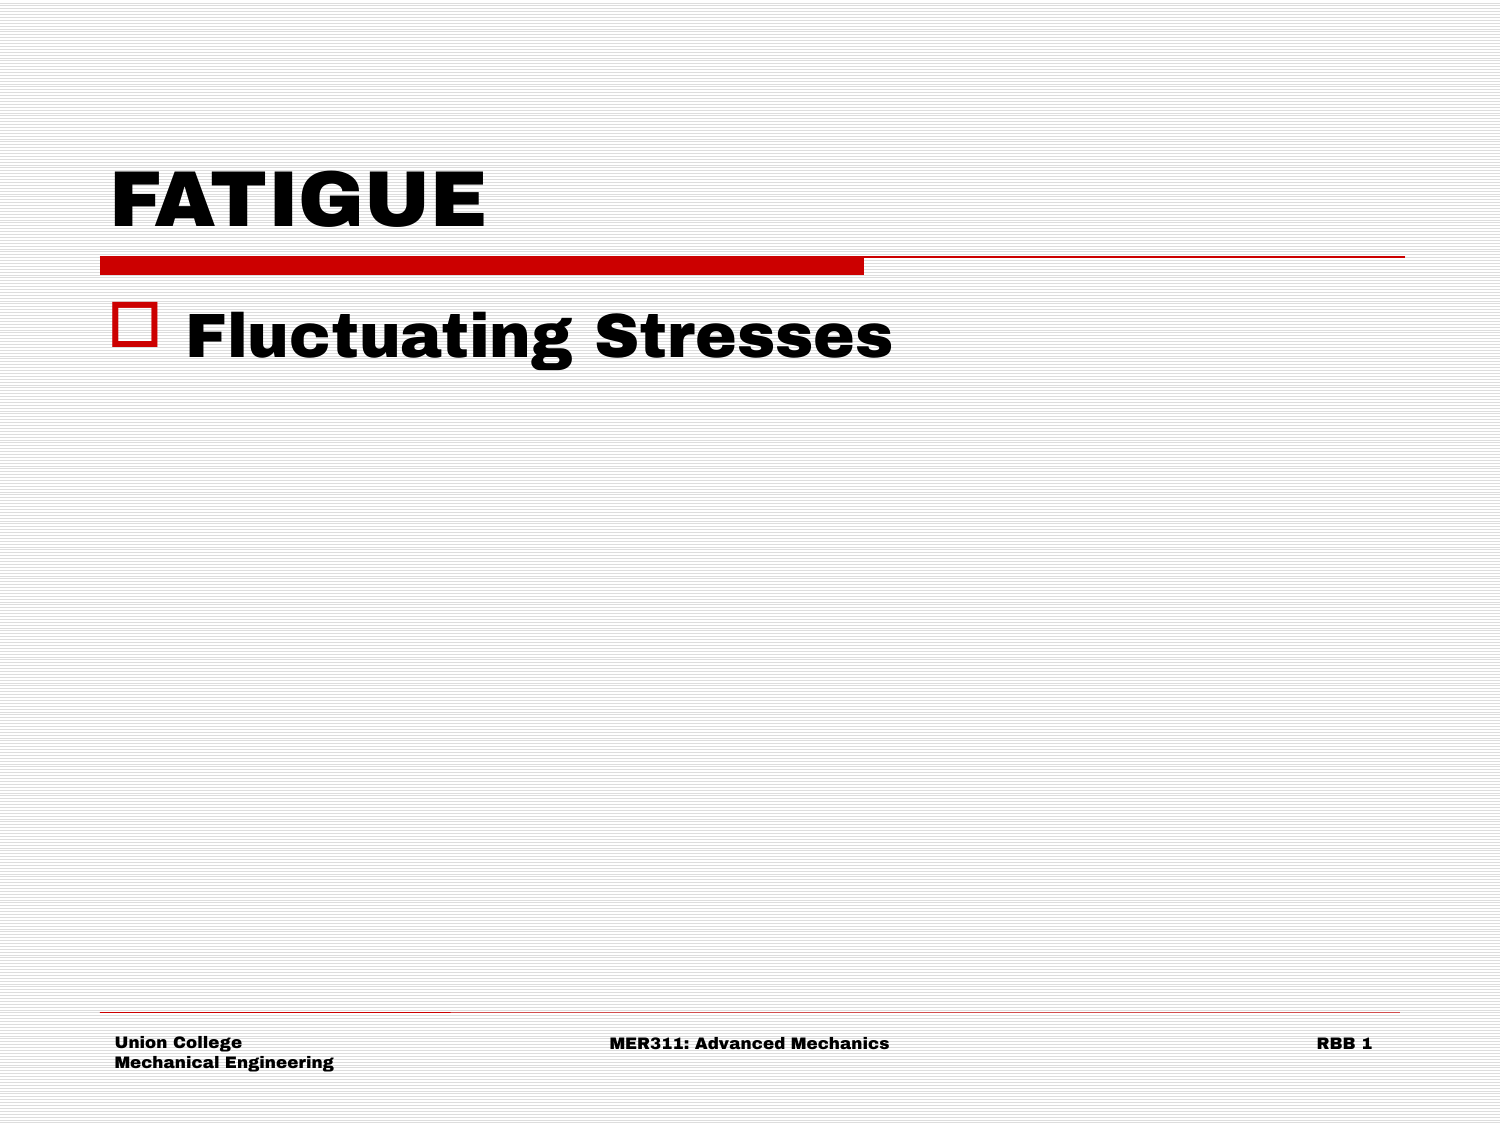

# FATIGUE
Fluctuating Stresses
MER311: Advanced Mechanics
1